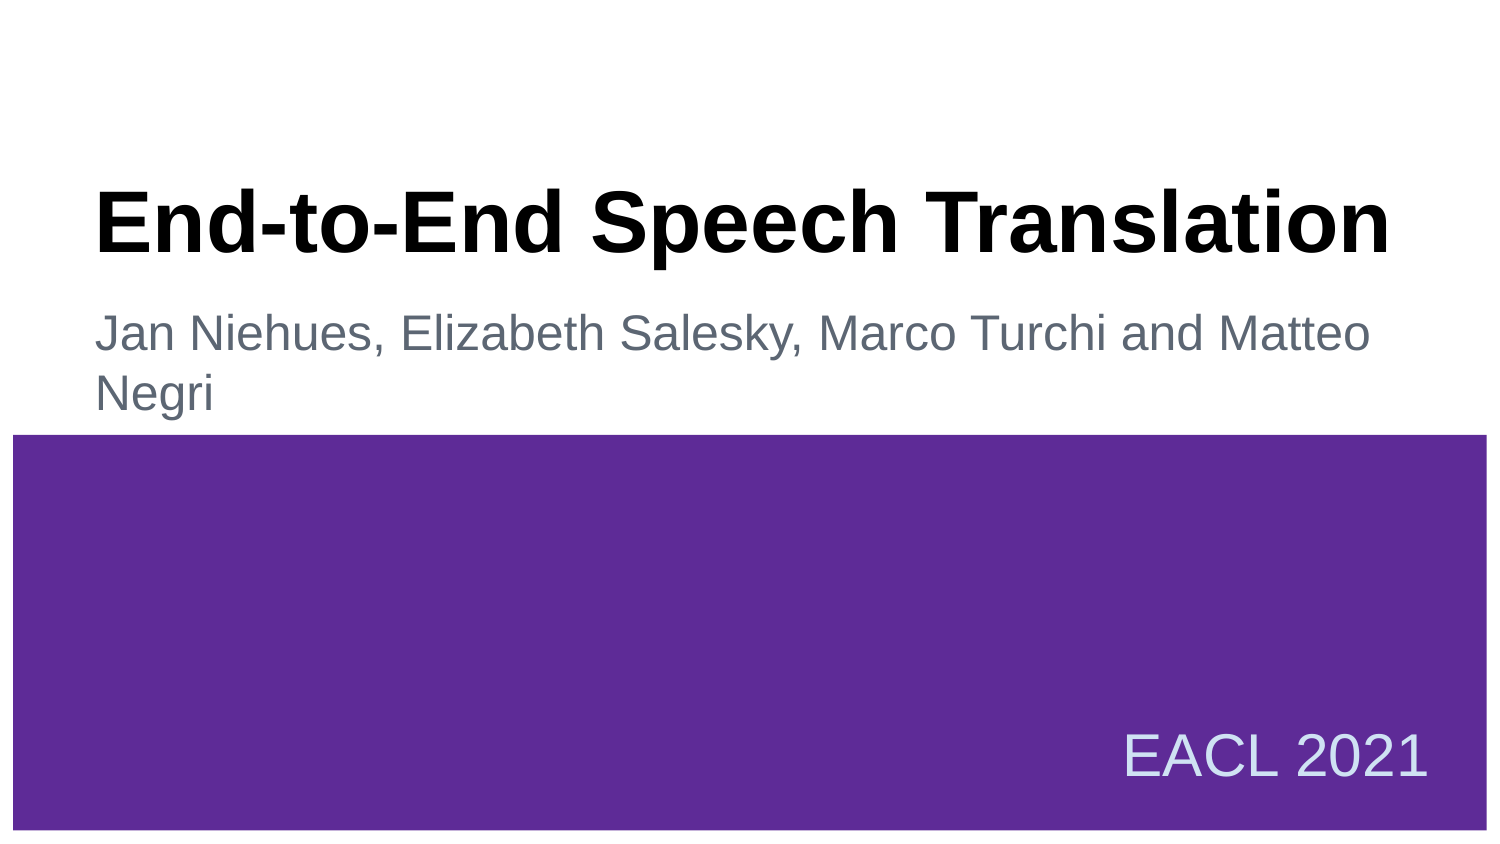

# End-to-End Speech Translation
Jan Niehues, Elizabeth Salesky, Marco Turchi and Matteo Negri
EACL 2021